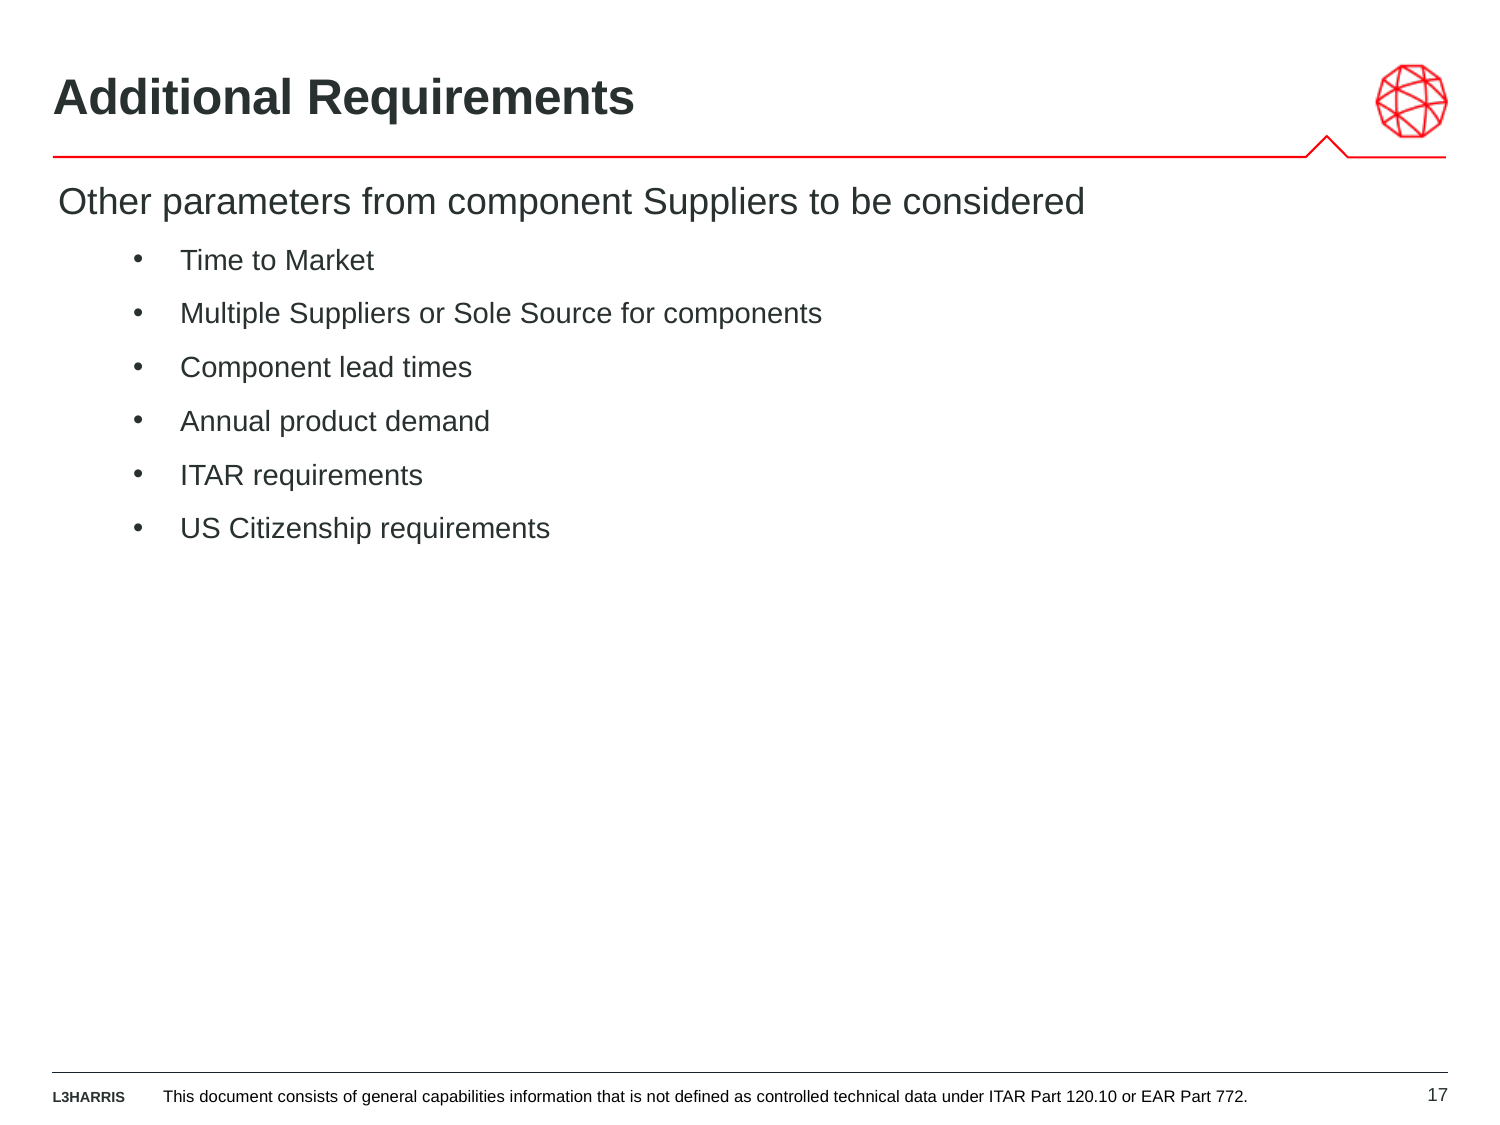

# Additional Requirements
Other parameters from component Suppliers to be considered
Time to Market
Multiple Suppliers or Sole Source for components
Component lead times
Annual product demand
ITAR requirements
US Citizenship requirements